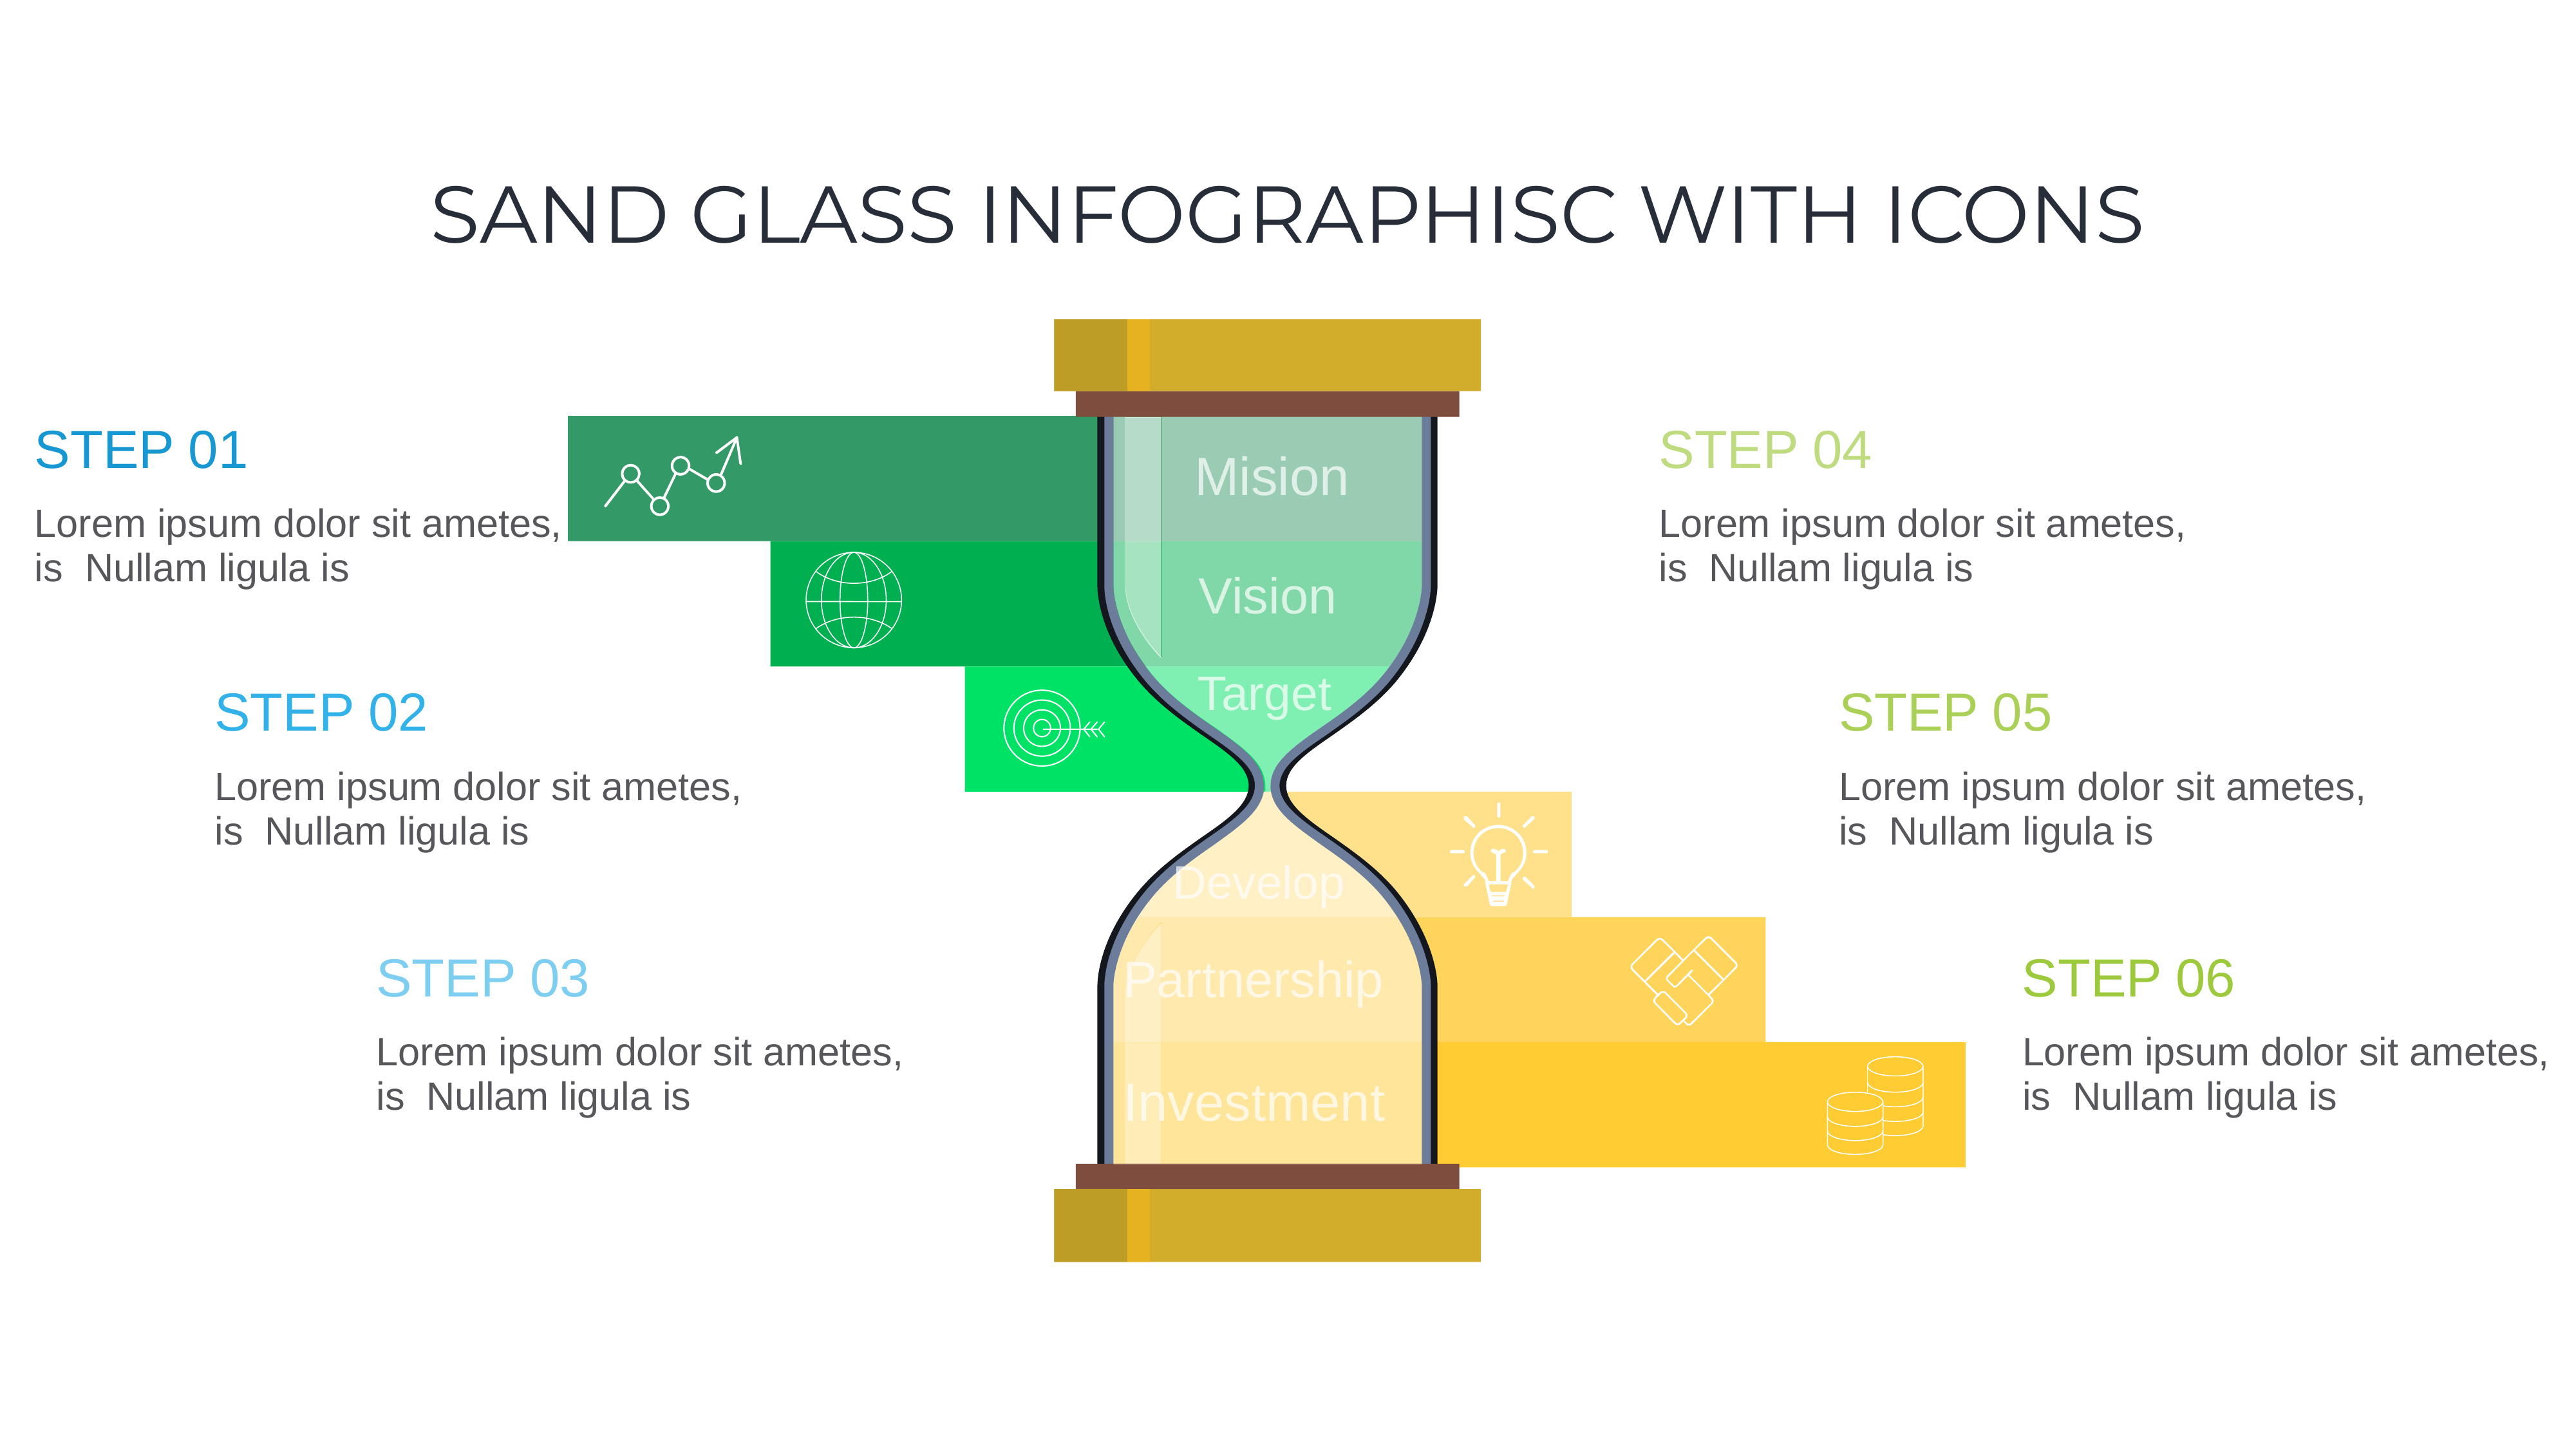

# SAND GLASS INFOGRAPHISC WITH ICONS

STEP 01
Lorem ipsum dolor sit ametes, is  Nullam ligula is
STEP 04
Lorem ipsum dolor sit ametes, is  Nullam ligula is

Mision

Vision

Target

STEP 02
Lorem ipsum dolor sit ametes, is  Nullam ligula is
STEP 05
Lorem ipsum dolor sit ametes, is  Nullam ligula is

Develop

STEP 03
Lorem ipsum dolor sit ametes, is  Nullam ligula is
STEP 06
Lorem ipsum dolor sit ametes, is  Nullam ligula is
Partnership

Investment